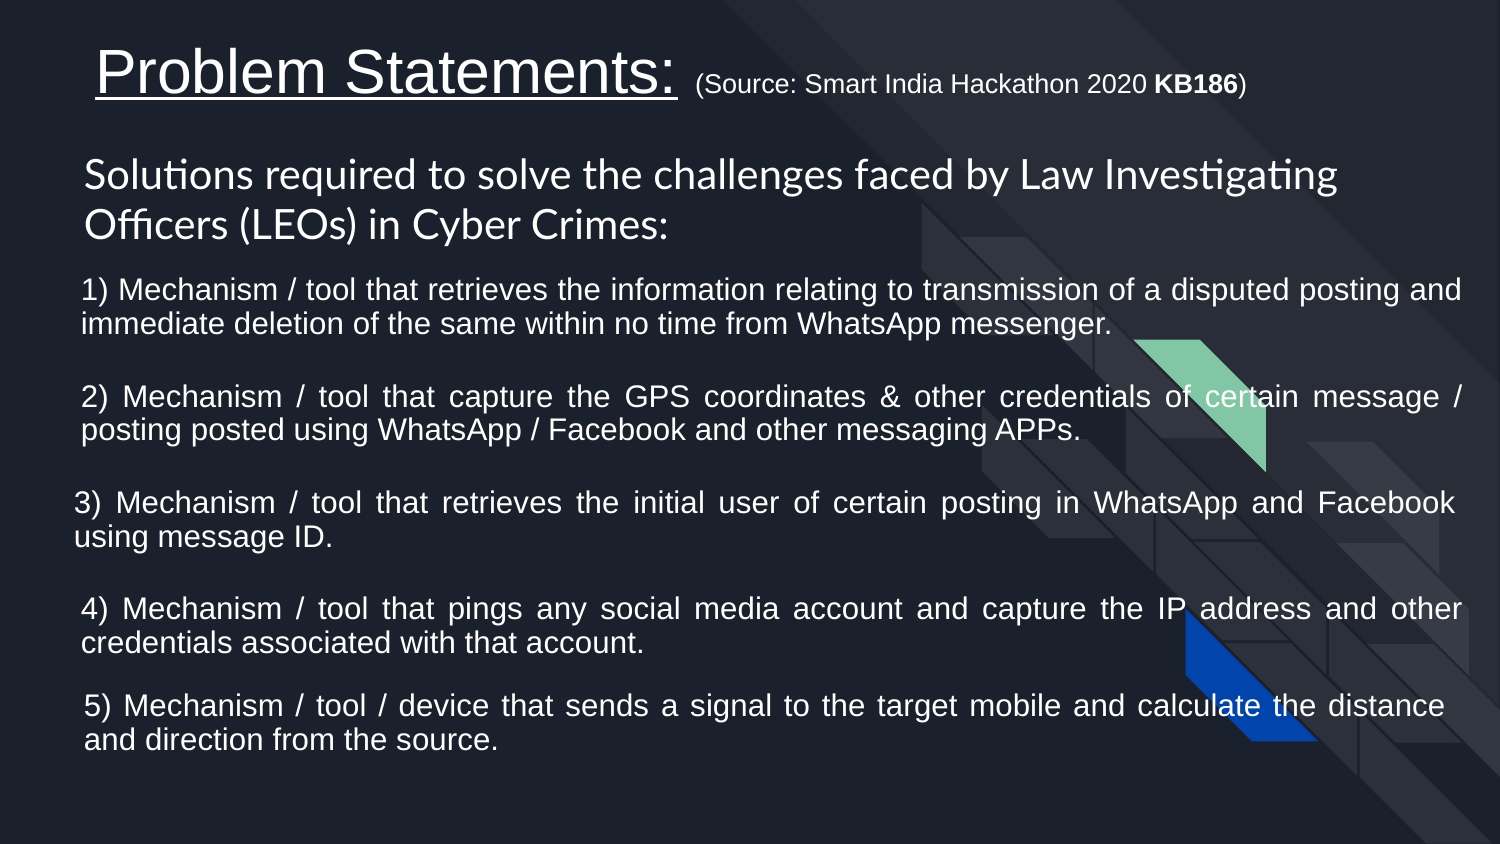

# Problem Statements: (Source: Smart India Hackathon 2020 KB186)

Solutions required to solve the challenges faced by Law Investigating  Officers (LEOs) in Cyber Crimes:
1) Mechanism / tool that retrieves the information relating to transmission of a disputed posting and immediate deletion of the same within no time from WhatsApp messenger.

2) Mechanism / tool that capture the GPS coordinates & other credentials of certain message / posting posted using WhatsApp / Facebook and other messaging APPs.

3) Mechanism / tool that retrieves the initial user of certain posting in WhatsApp and Facebook using message ID.

4) Mechanism / tool that pings any social media account and capture the IP address and other credentials associated with that account.

5) Mechanism / tool / device that sends a signal to the target mobile and calculate the distance and direction from the source.